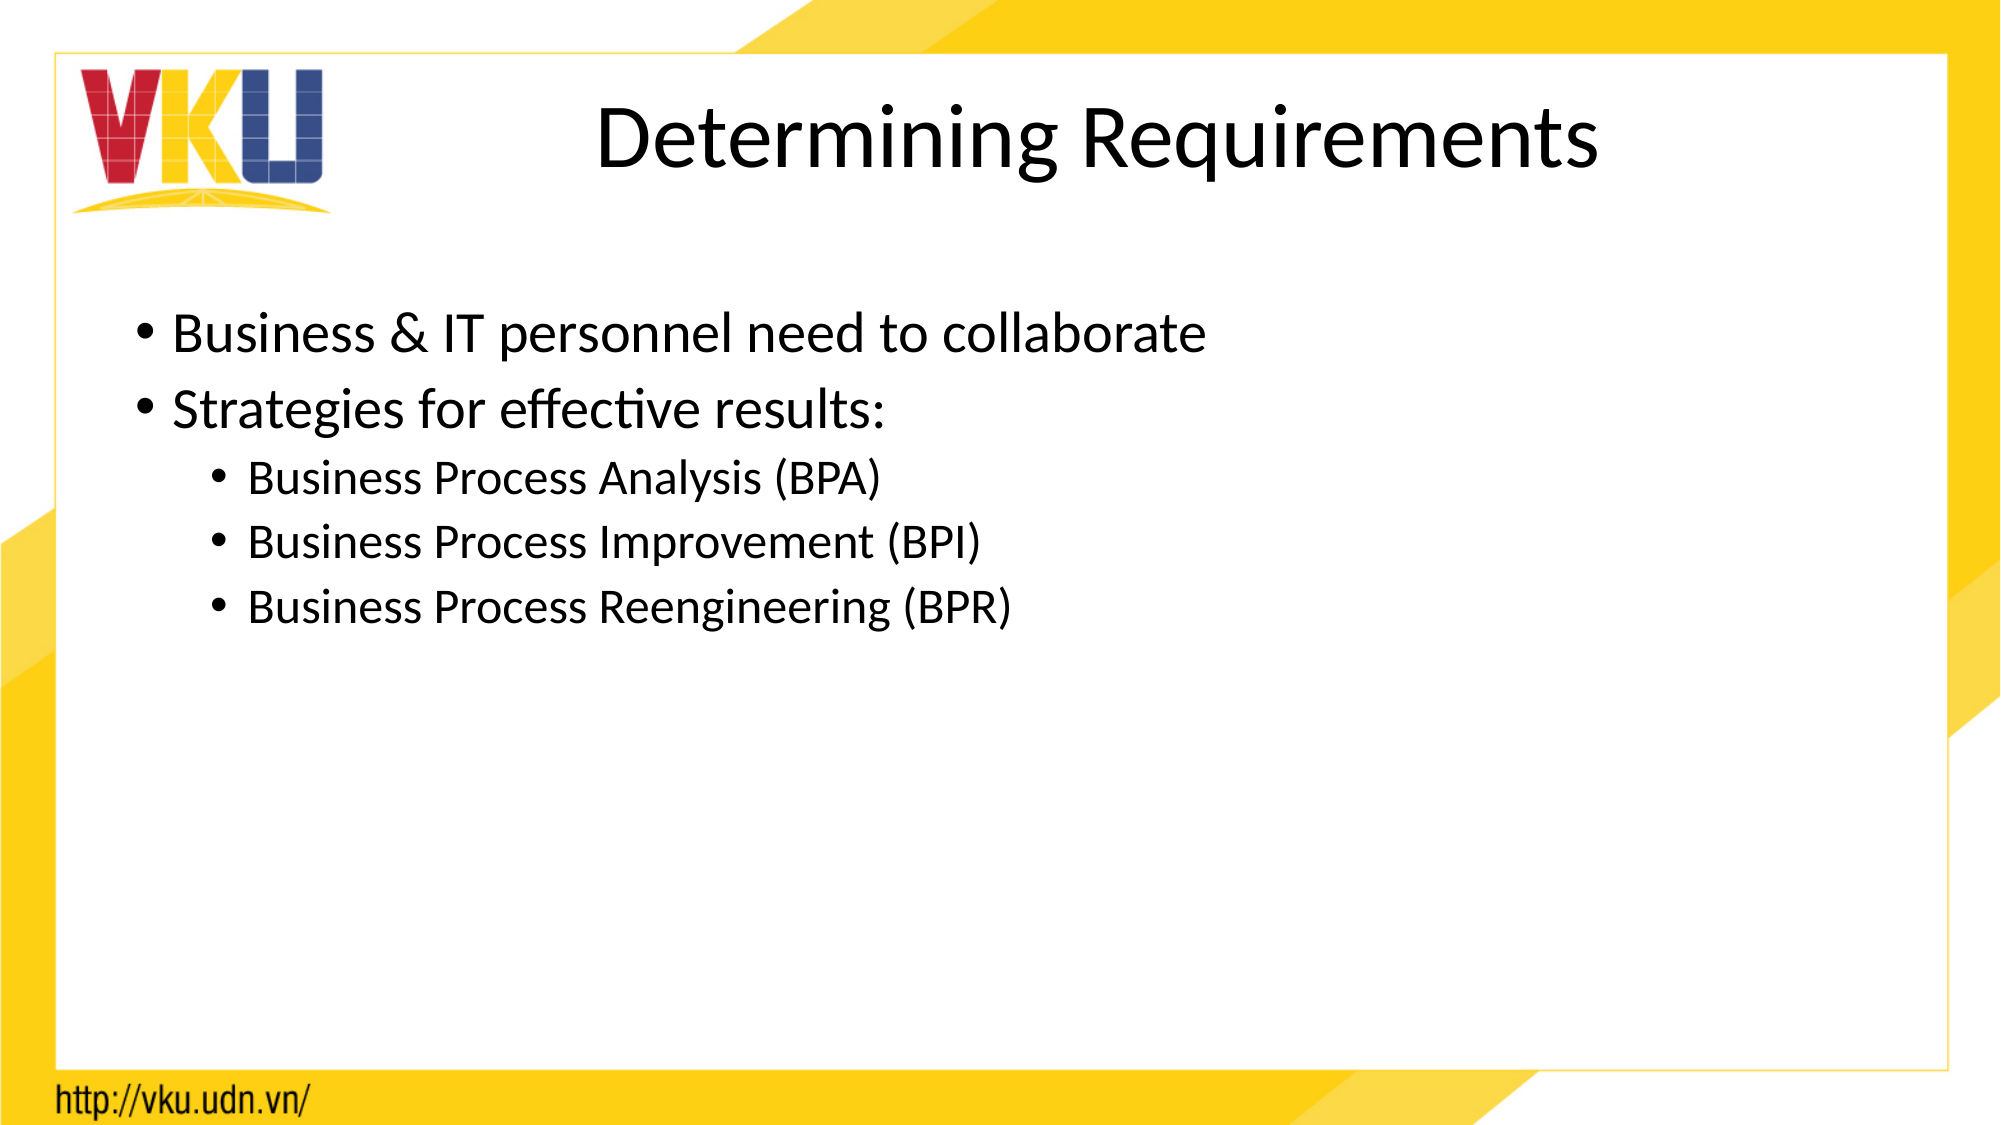

# Determining Requirements
Business & IT personnel need to collaborate
Strategies for effective results:
Business Process Analysis (BPA)
Business Process Improvement (BPI)
Business Process Reengineering (BPR)